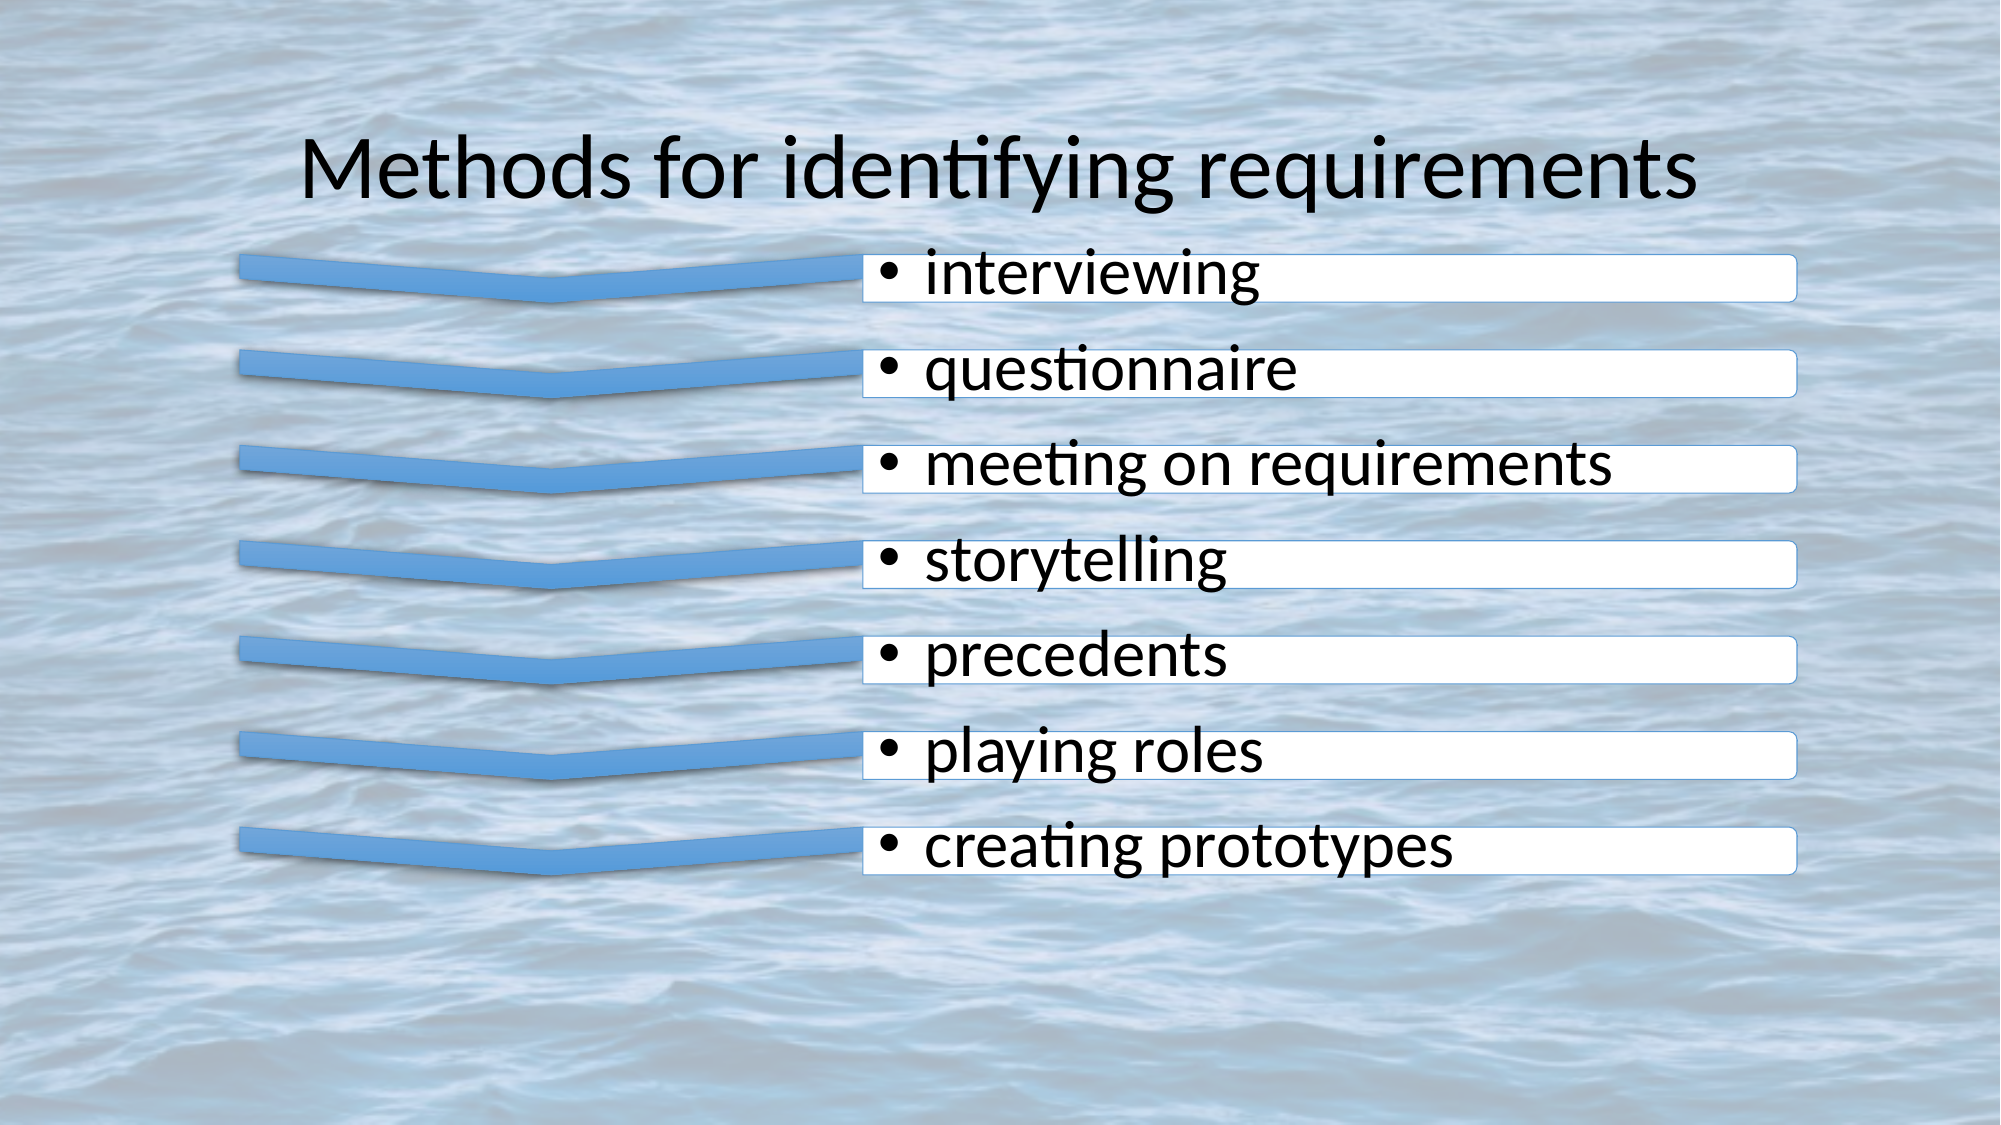

# Methods for identifying requirements
interviewing
questionnaire
meeting on requirements
storytelling
precedents
playing roles
creating prototypes